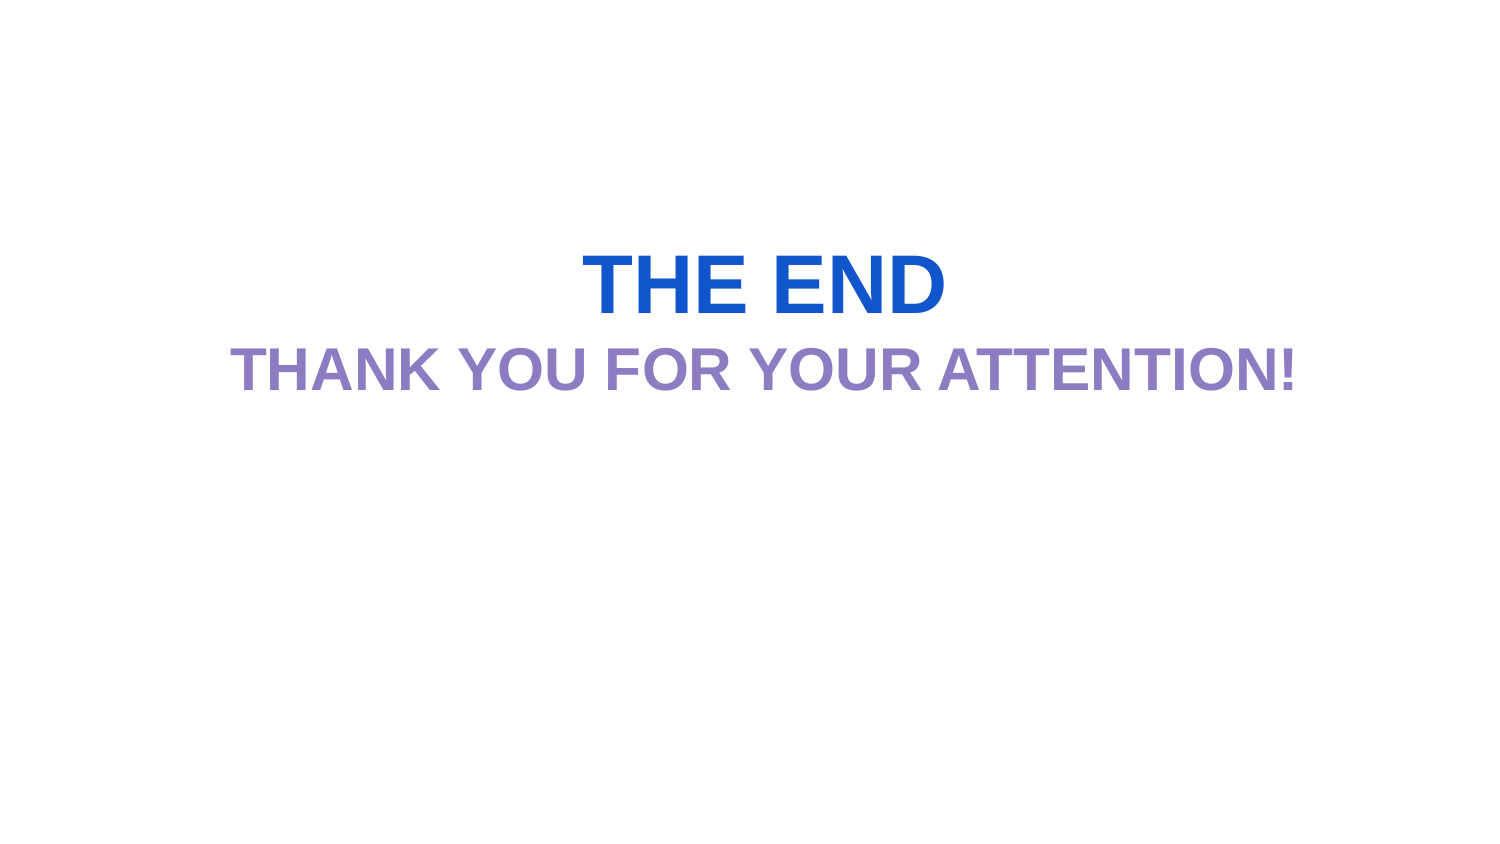

# THE END
THANK YOU FOR YOUR ATTENTION!